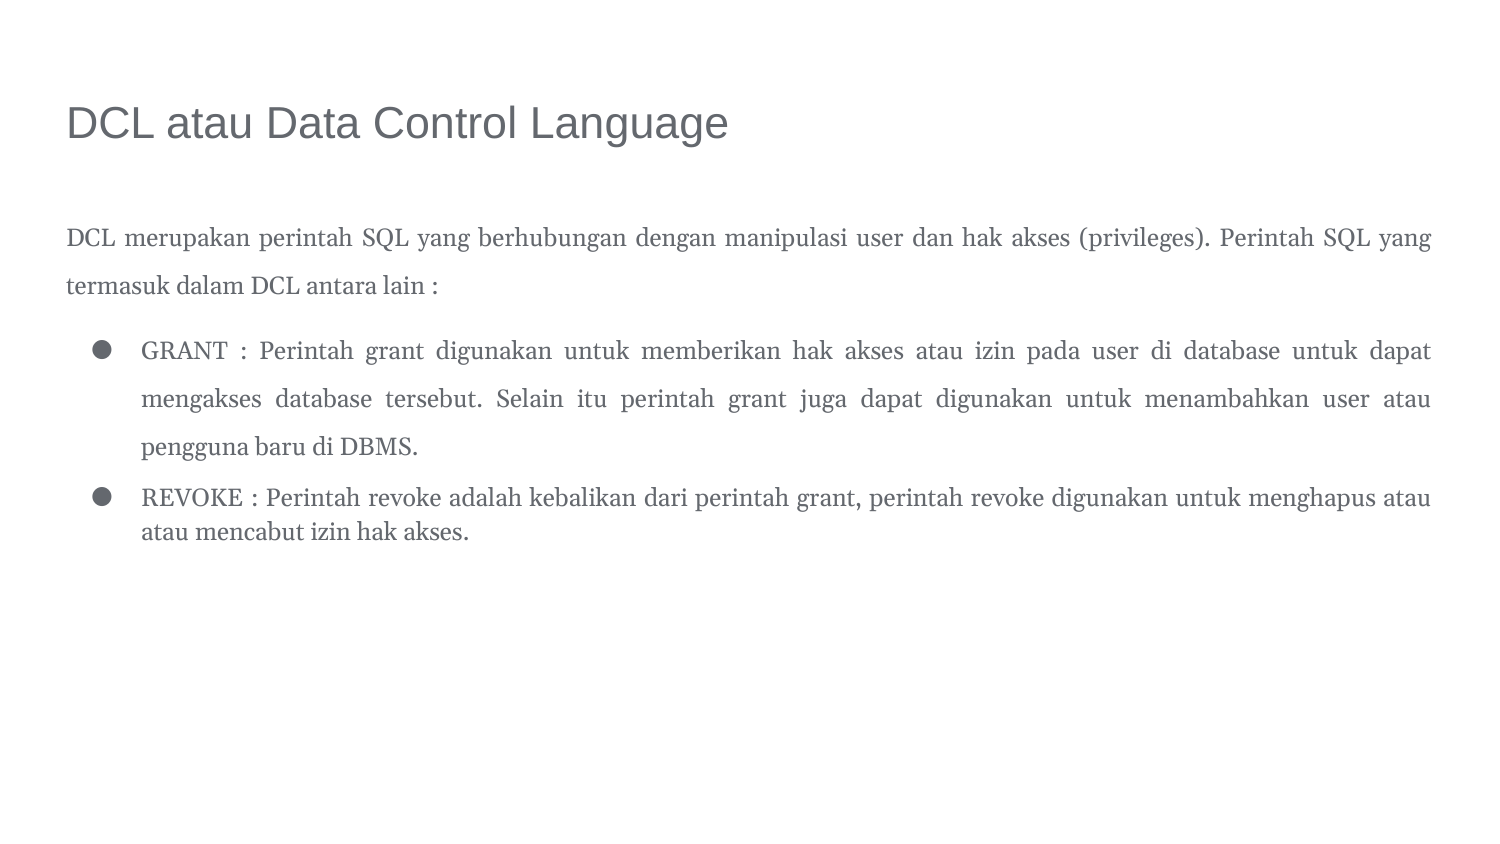

# DCL atau Data Control Language
DCL merupakan perintah SQL yang berhubungan dengan manipulasi user dan hak akses (privileges). Perintah SQL yang termasuk dalam DCL antara lain :
GRANT : Perintah grant digunakan untuk memberikan hak akses atau izin pada user di database untuk dapat mengakses database tersebut. Selain itu perintah grant juga dapat digunakan untuk menambahkan user atau pengguna baru di DBMS.
REVOKE : Perintah revoke adalah kebalikan dari perintah grant, perintah revoke digunakan untuk menghapus atau atau mencabut izin hak akses.